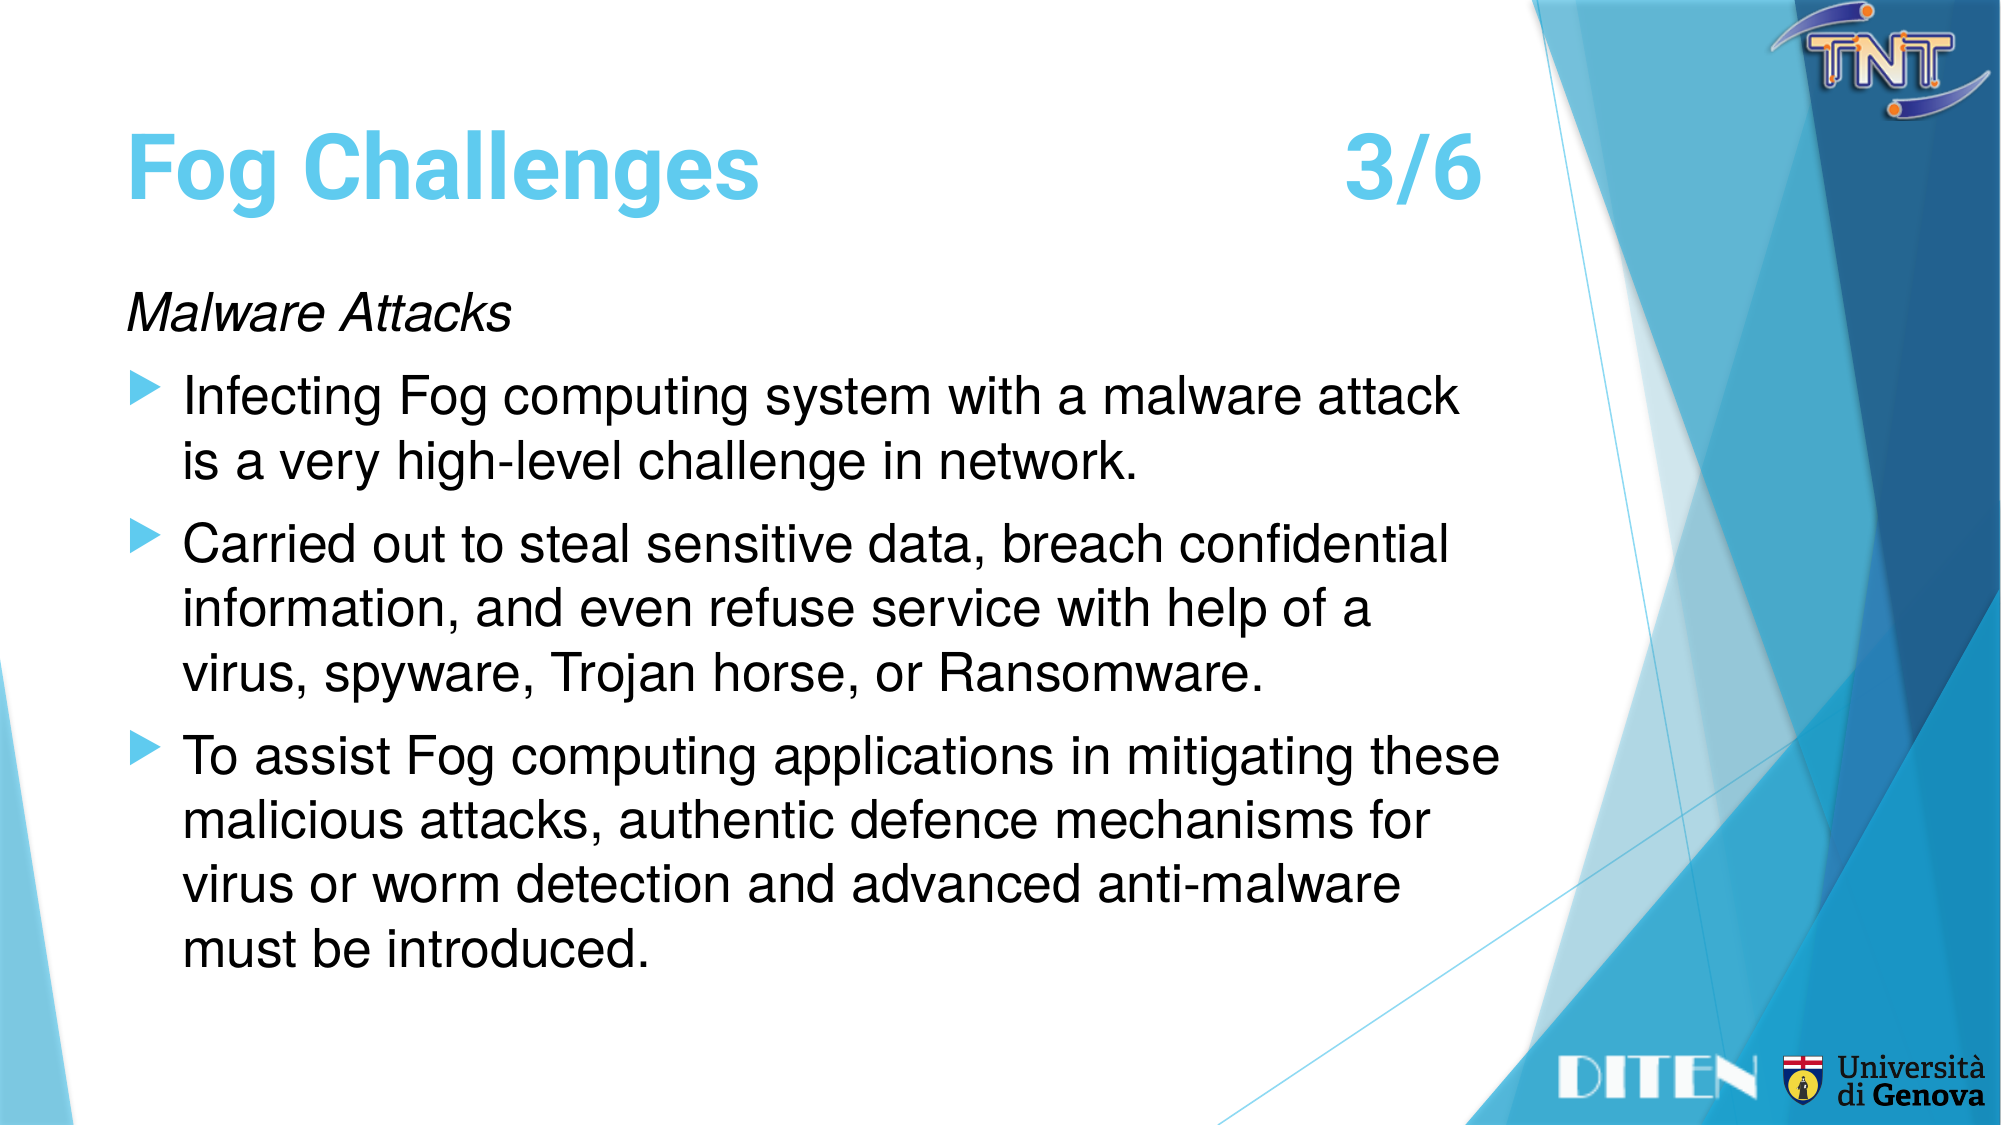

# Fog Challenges	3/6
Malware Attacks
Infecting Fog computing system with a malware attack is a very high-level challenge in network.
Carried out to steal sensitive data, breach confidential information, and even refuse service with help of a virus, spyware, Trojan horse, or Ransomware.
To assist Fog computing applications in mitigating these malicious attacks, authentic defence mechanisms for virus or worm detection and advanced anti-malware must be introduced.